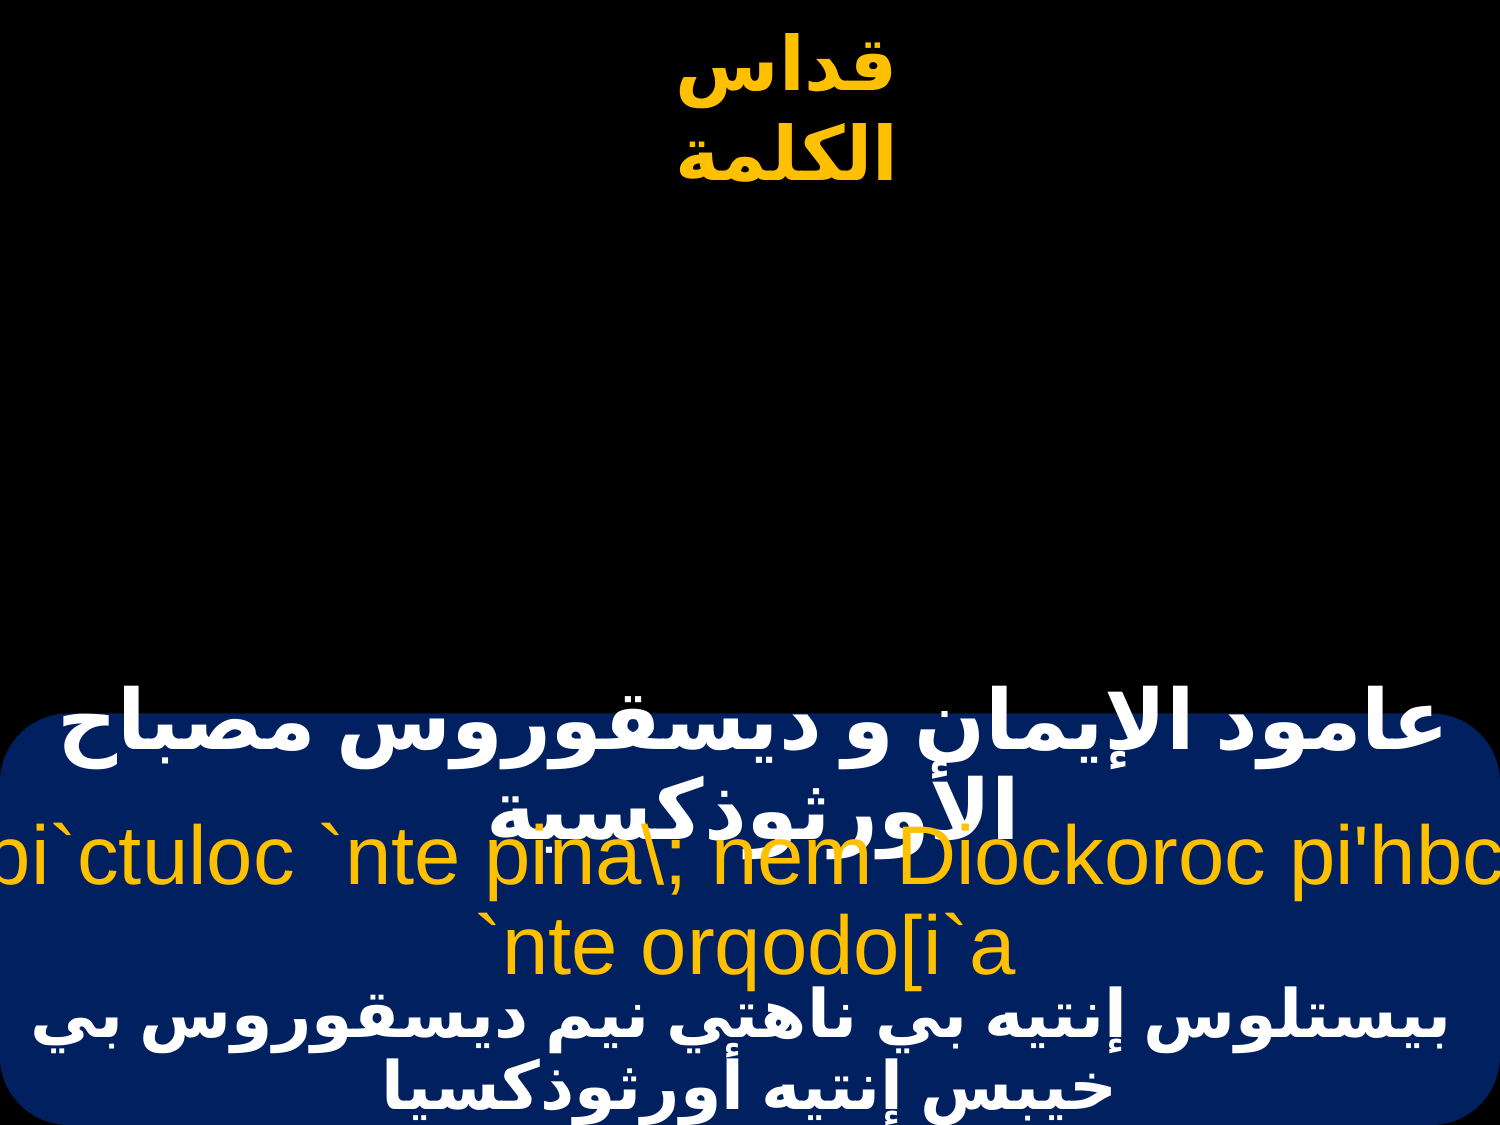

# عامود الإيمان و ديسقوروس مصباح الأورثوذكسية
pi`ctuloc `nte pina\; nem Diockoroc pi'hbc `nte orqodo[i`a
 بيستلوس إنتيه بي ناهتي نيم ديسقوروس بي خيبس إنتيه أورثوذكسيا